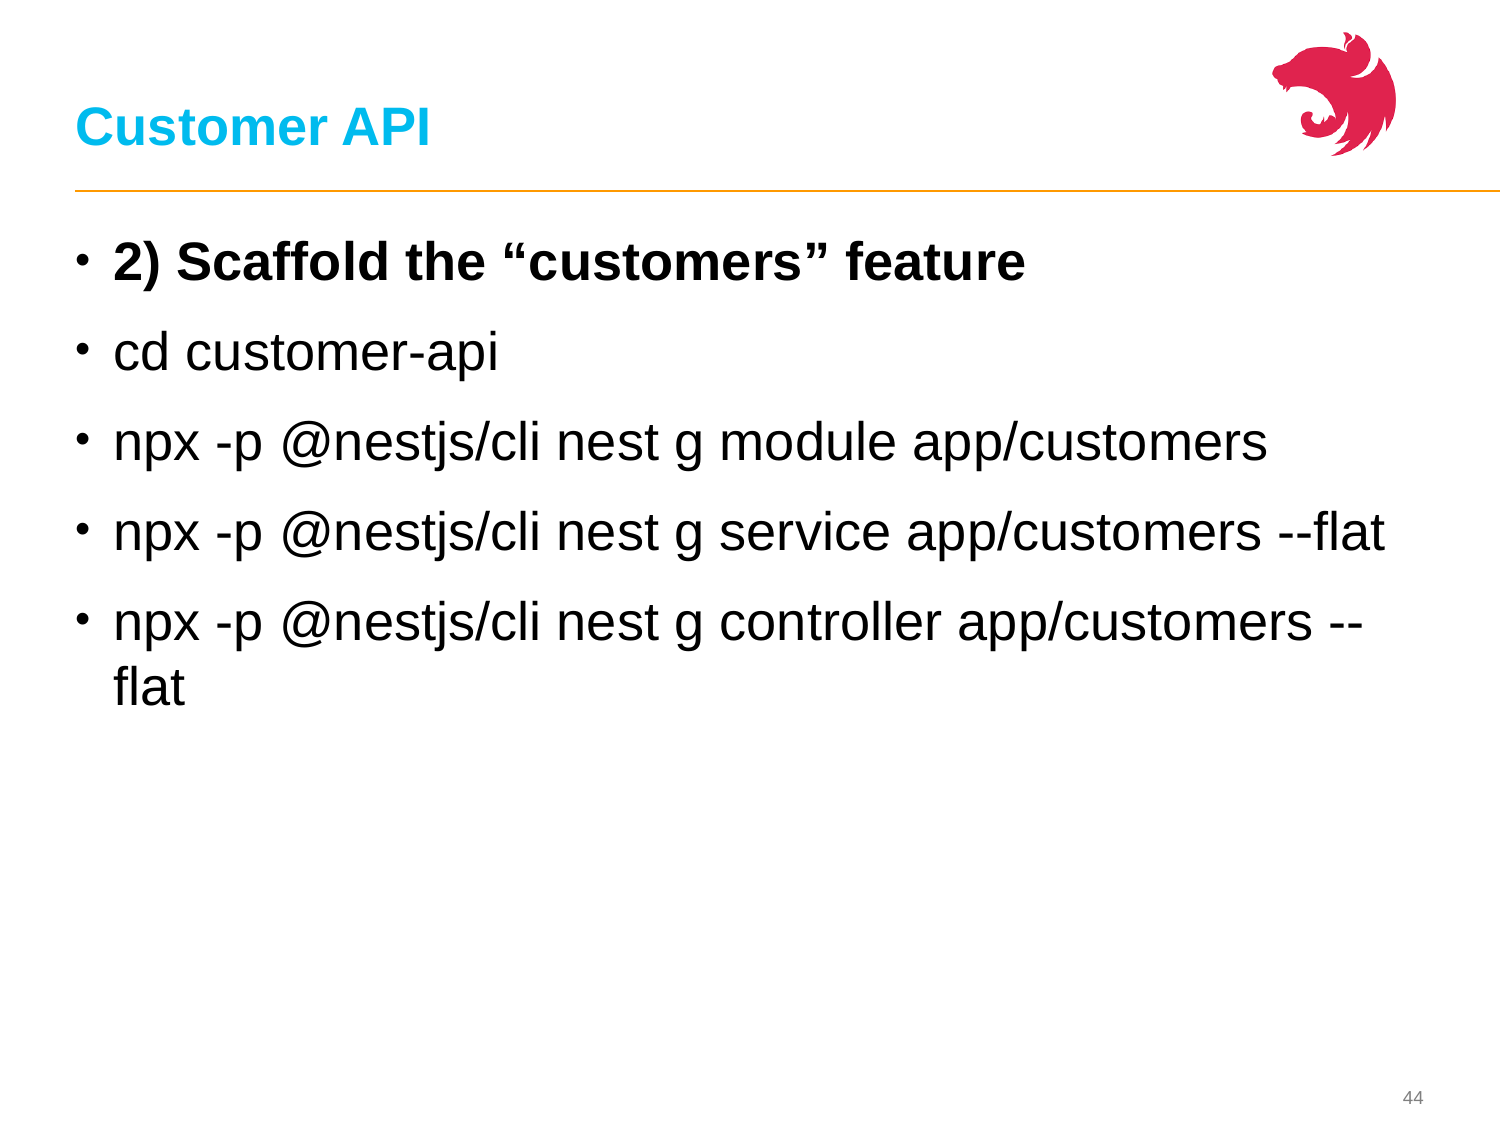

# Customer API
2) Scaffold the “customers” feature
cd customer-api
npx -p @nestjs/cli nest g module app/customers
npx -p @nestjs/cli nest g service app/customers --flat
npx -p @nestjs/cli nest g controller app/customers --flat